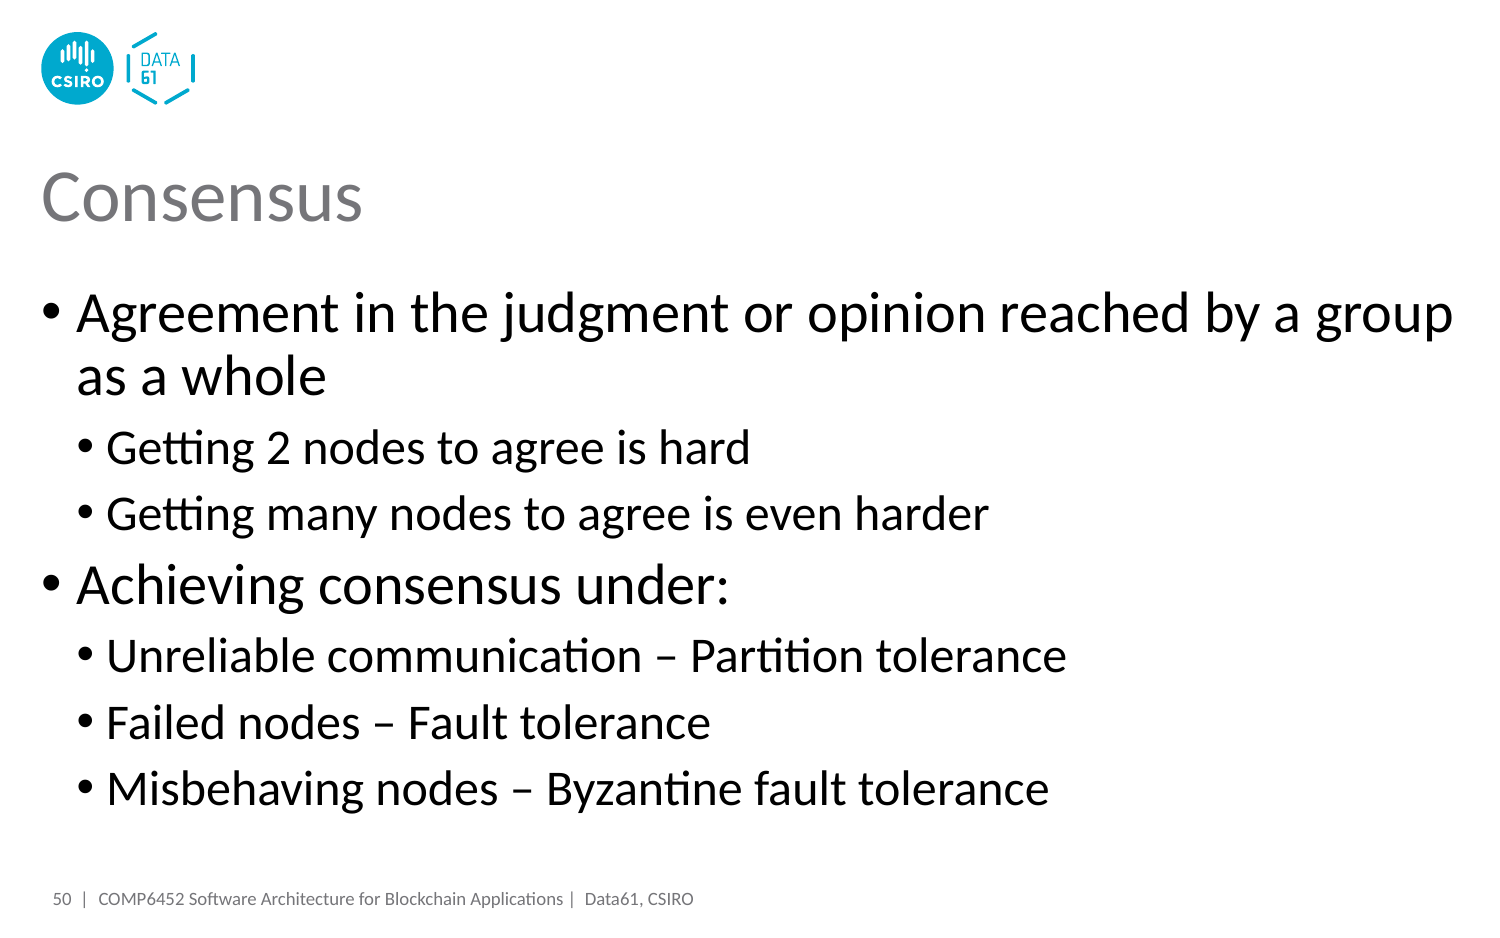

Consensus
Agreement in the judgment or opinion reached by a group as a whole
Getting 2 nodes to agree is hard
Getting many nodes to agree is even harder
Achieving consensus under:
Unreliable communication – Partition tolerance
Failed nodes – Fault tolerance
Misbehaving nodes – Byzantine fault tolerance

50  |
COMP6452 Software Architecture for Blockchain Applications |  Data61, CSIRO